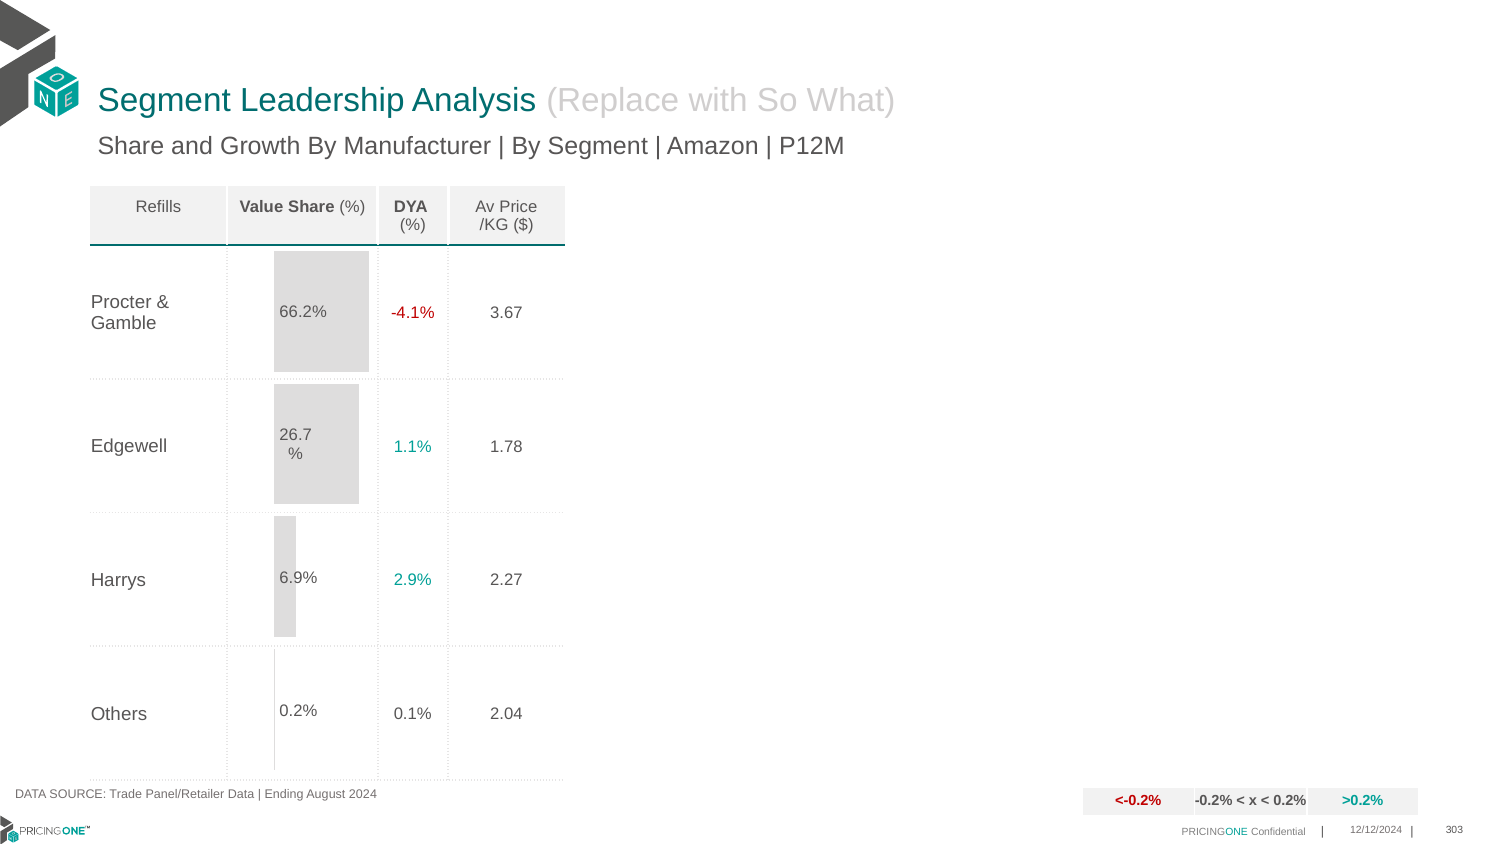

# Segment Leadership Analysis (Replace with So What)
Share and Growth By Manufacturer | By Segment | Amazon | P12M
| Refills | Value Share (%) | DYA (%) | Av Price /KG ($) |
| --- | --- | --- | --- |
| Procter & Gamble |  | -4.1% | 3.67 |
| Edgewell |  | 1.1% | 1.78 |
| Harrys |  | 2.9% | 2.27 |
| Others |  | 0.1% | 2.04 |

### Chart

| Category | Amazon | Refills |
|---|---|
|  | 0.661512142740411 |
DATA SOURCE: Trade Panel/Retailer Data | Ending August 2024
| <-0.2% | -0.2% < x < 0.2% | >0.2% |
| --- | --- | --- |

12/12/2024
303